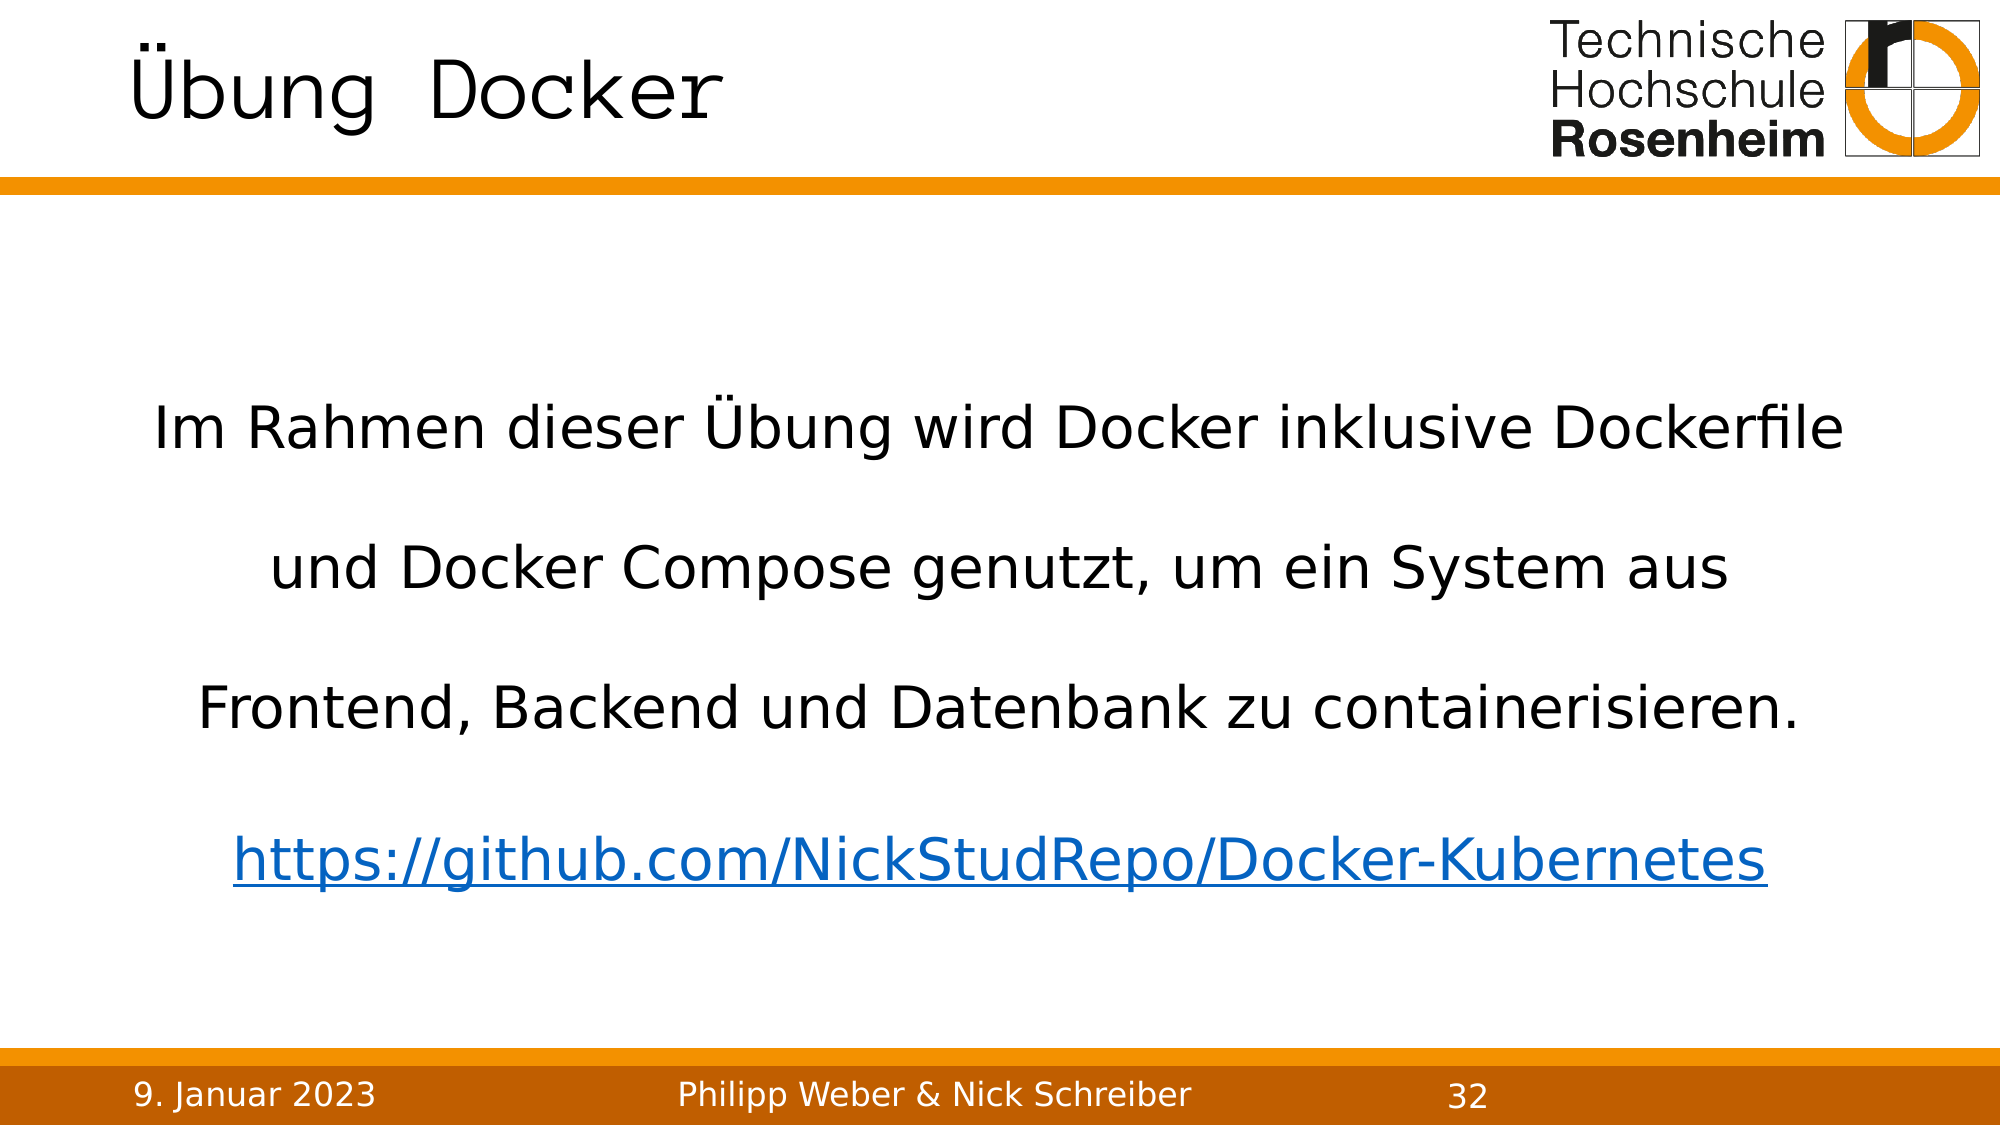

# Übung Docker
Im Rahmen dieser Übung wird Docker inklusive Dockerfile und Docker Compose genutzt, um ein System aus Frontend, Backend und Datenbank zu containerisieren.
https://github.com/NickStudRepo/Docker-Kubernetes

9. Januar 2023
Philipp Weber & Nick Schreiber
32